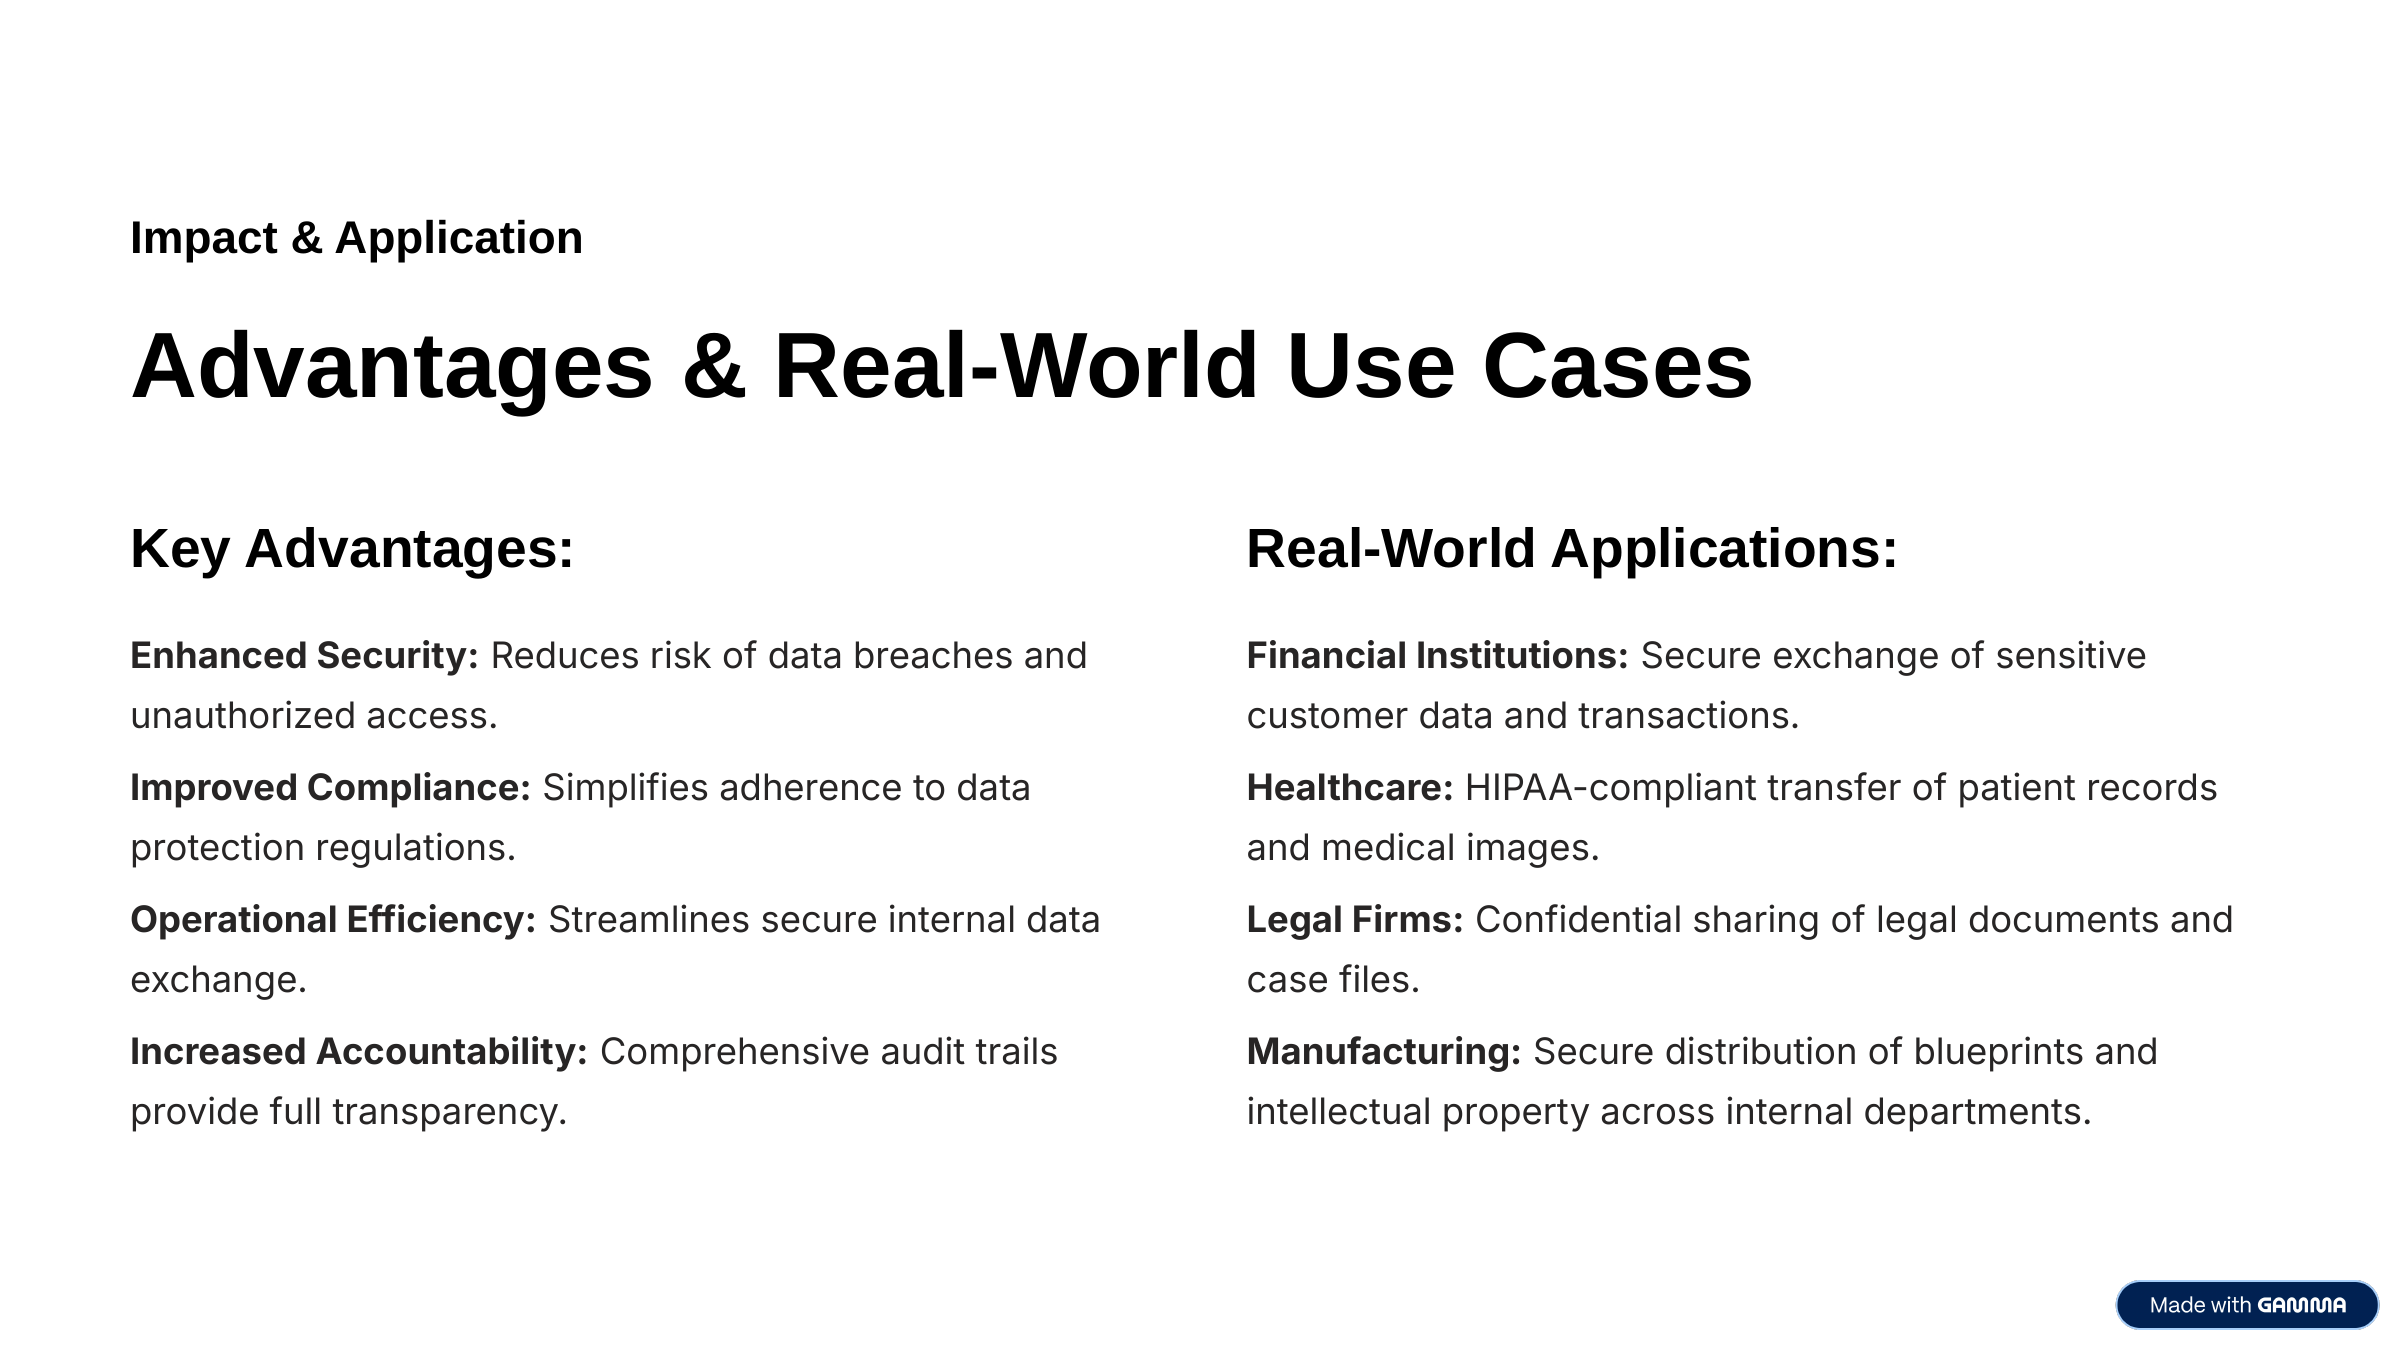

Impact & Application
Advantages & Real-World Use Cases
Key Advantages:
Real-World Applications:
Enhanced Security: Reduces risk of data breaches and unauthorized access.
Financial Institutions: Secure exchange of sensitive customer data and transactions.
Improved Compliance: Simplifies adherence to data protection regulations.
Healthcare: HIPAA-compliant transfer of patient records and medical images.
Operational Efficiency: Streamlines secure internal data exchange.
Legal Firms: Confidential sharing of legal documents and case files.
Increased Accountability: Comprehensive audit trails provide full transparency.
Manufacturing: Secure distribution of blueprints and intellectual property across internal departments.